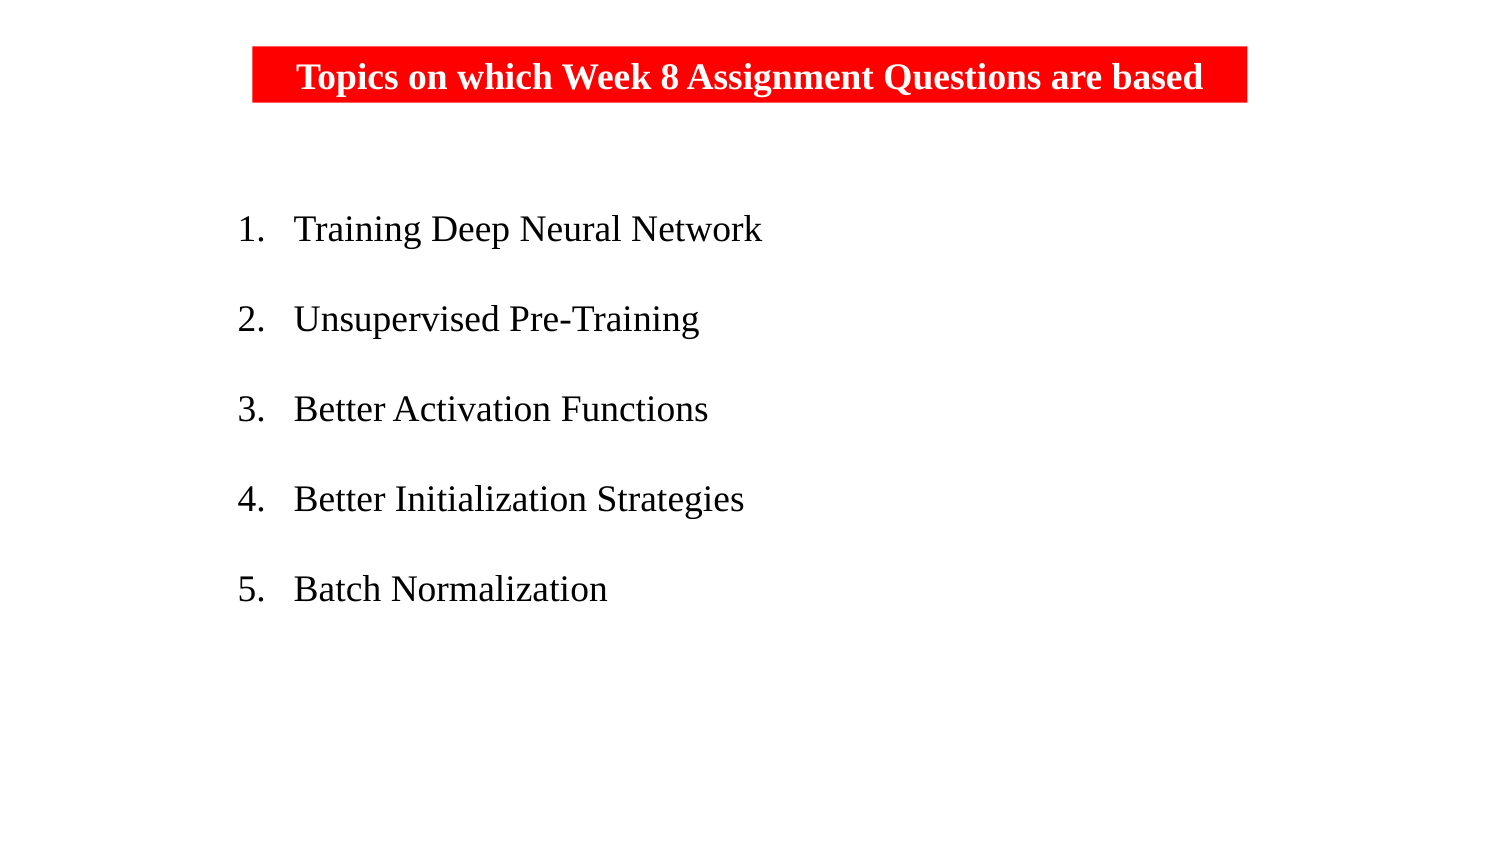

Topics on which Week 8 Assignment Questions are based
Training Deep Neural Network

Unsupervised Pre-Training

Better Activation Functions

Better Initialization Strategies

Batch Normalization